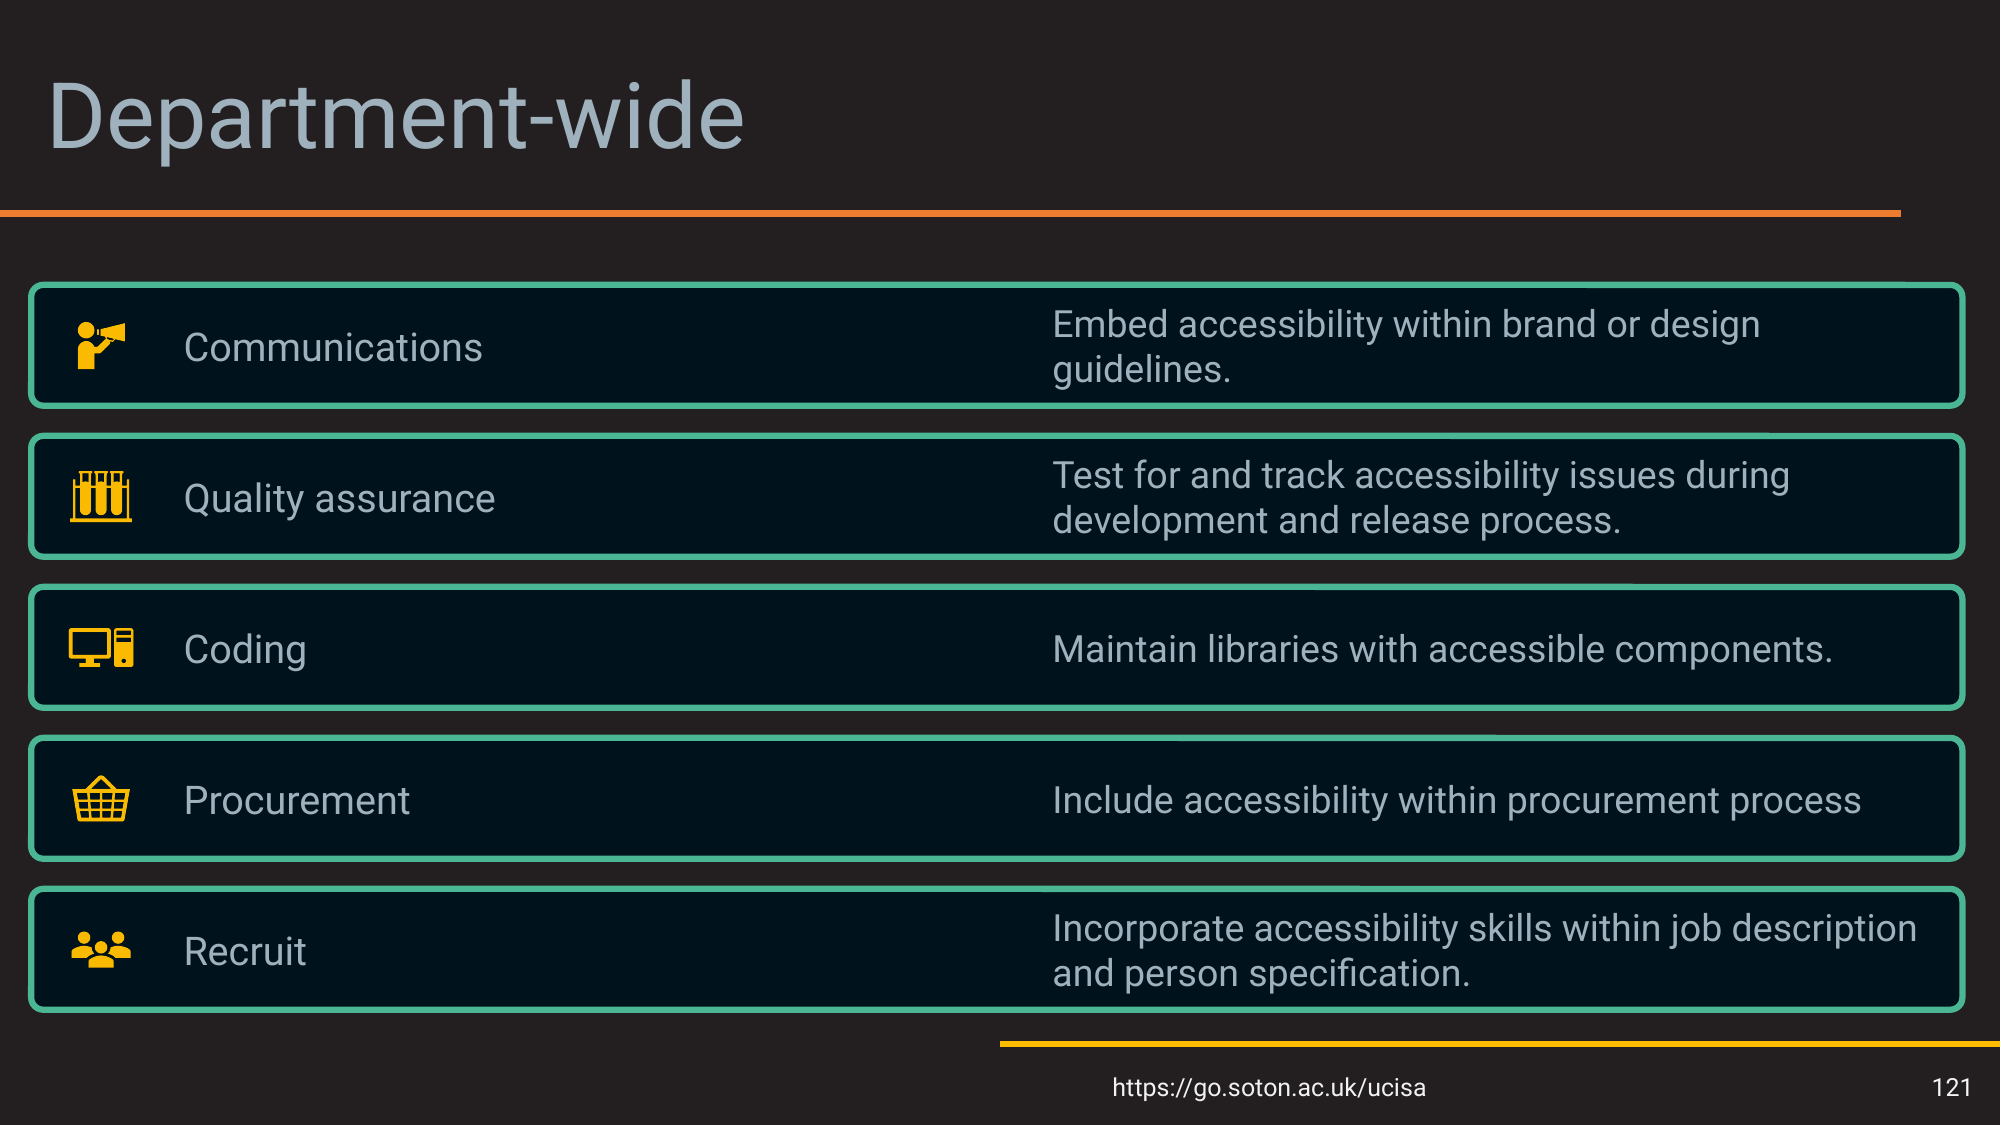

# Department-wide
Communications
Embed accessibility within brand or design guidelines.
Quality assurance
Test for and track accessibility issues during development and release process.
Coding
Maintain libraries with accessible components.
Procurement
Include accessibility within procurement process
Recruit
Incorporate accessibility skills within job description and person specification.
121
https://go.soton.ac.uk/ucisa